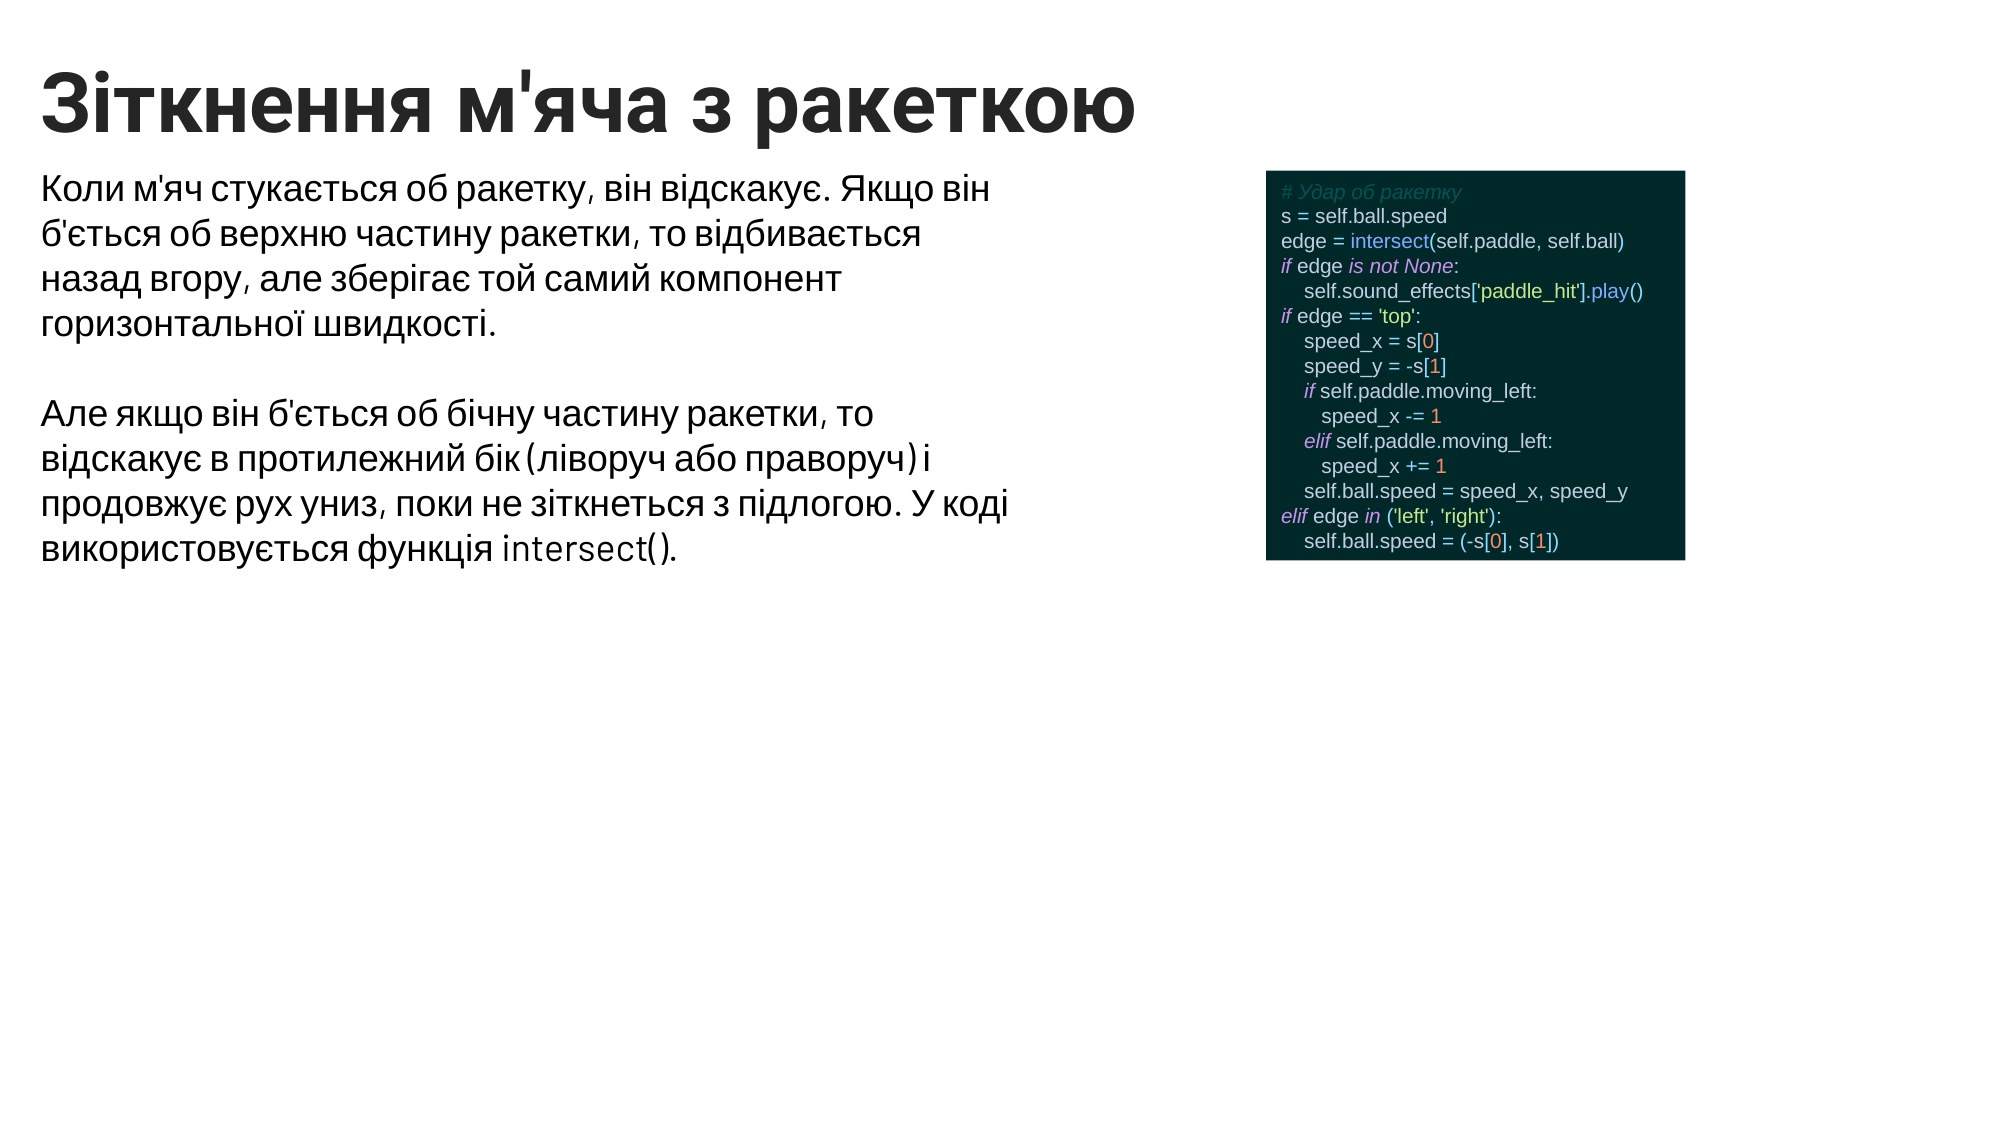

Зіткнення м'яча з ракеткою

Коли м'яч стукається об ракетку, він відскакує. Якщо він б'ється об верхню частину ракетки, то відбивається назад вгору, але зберігає той самий компонент горизонтальної швидкості.

Але якщо він б'ється об бічну частину ракетки, то відскакує в протилежний бік (ліворуч або праворуч) і продовжує рух униз, поки не зіткнеться з підлогою. У коді використовується функція intersect().
# Удар об ракетку s = self.ball.speed edge = intersect(self.paddle, self.ball) if edge is not None: self.sound_effects['paddle_hit'].play() if edge == 'top': speed_x = s[0] speed_y = -s[1] if self.paddle.moving_left: speed_x -= 1 elif self.paddle.moving_left: speed_x += 1 self.ball.speed = speed_x, speed_y elif edge in ('left', 'right'): self.ball.speed = (-s[0], s[1])